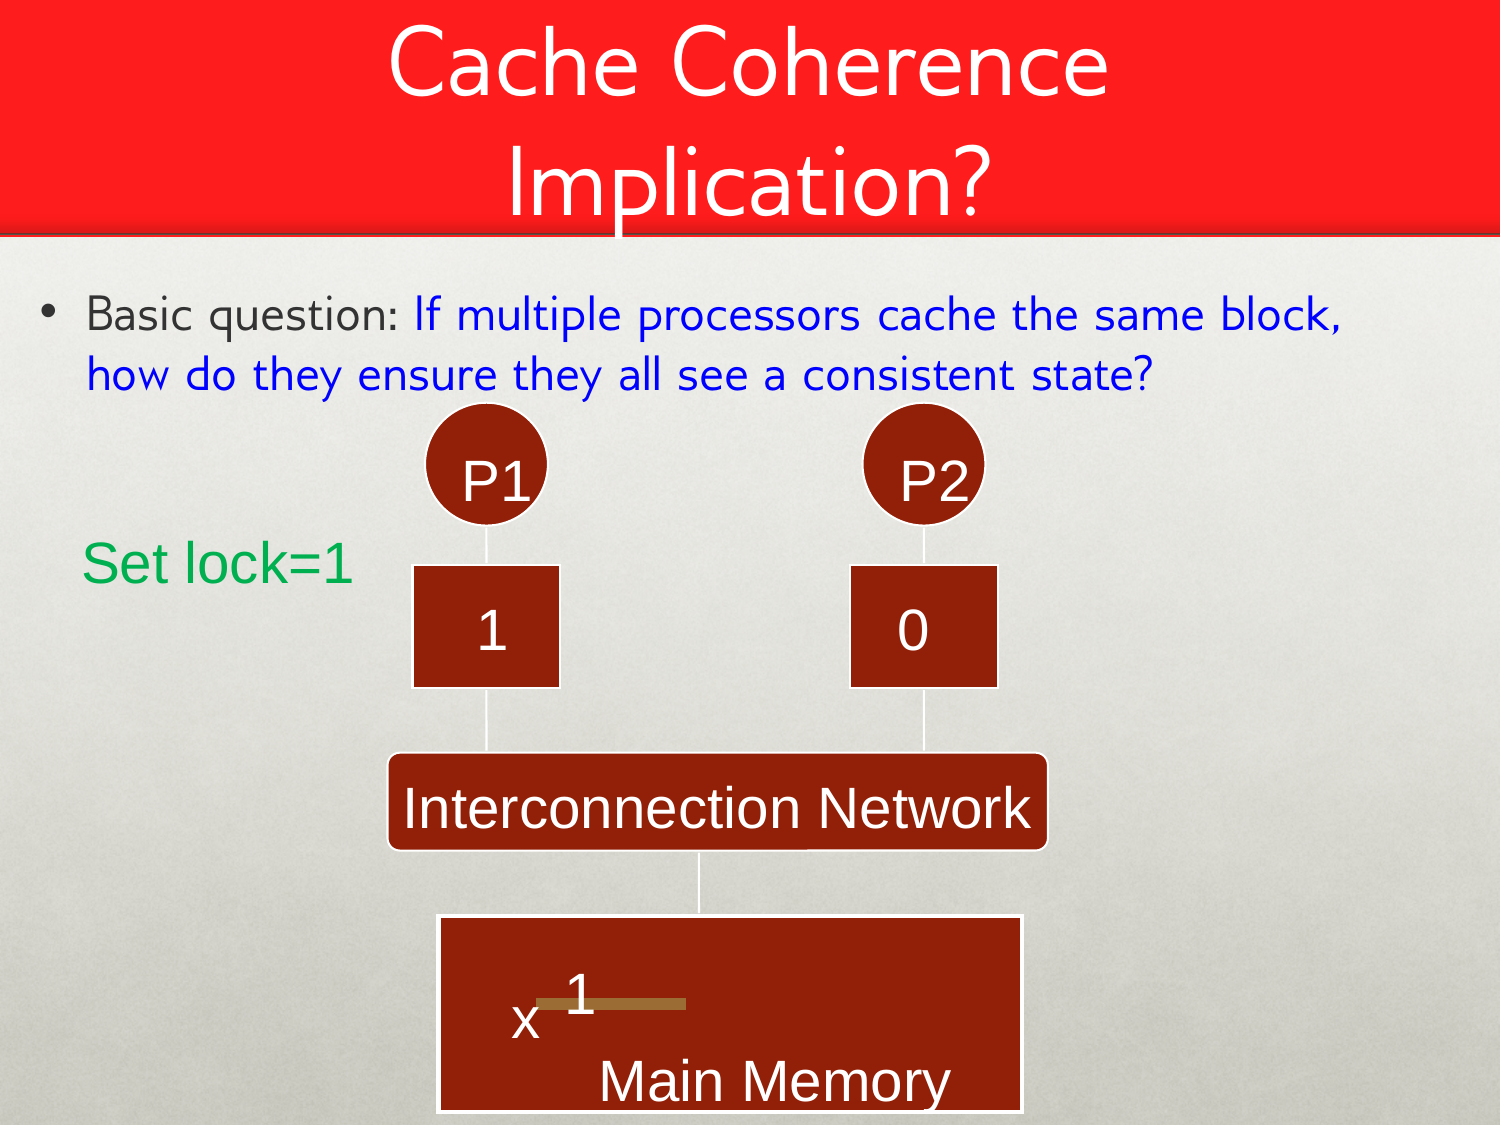

# Cache Coherence Implication?
Basic question: If multiple processors cache the same block, how do they ensure they all see a consistent state?

P2
P1
Set lock=1

   1
  0

Interconnection Network

1
x

Main Memory